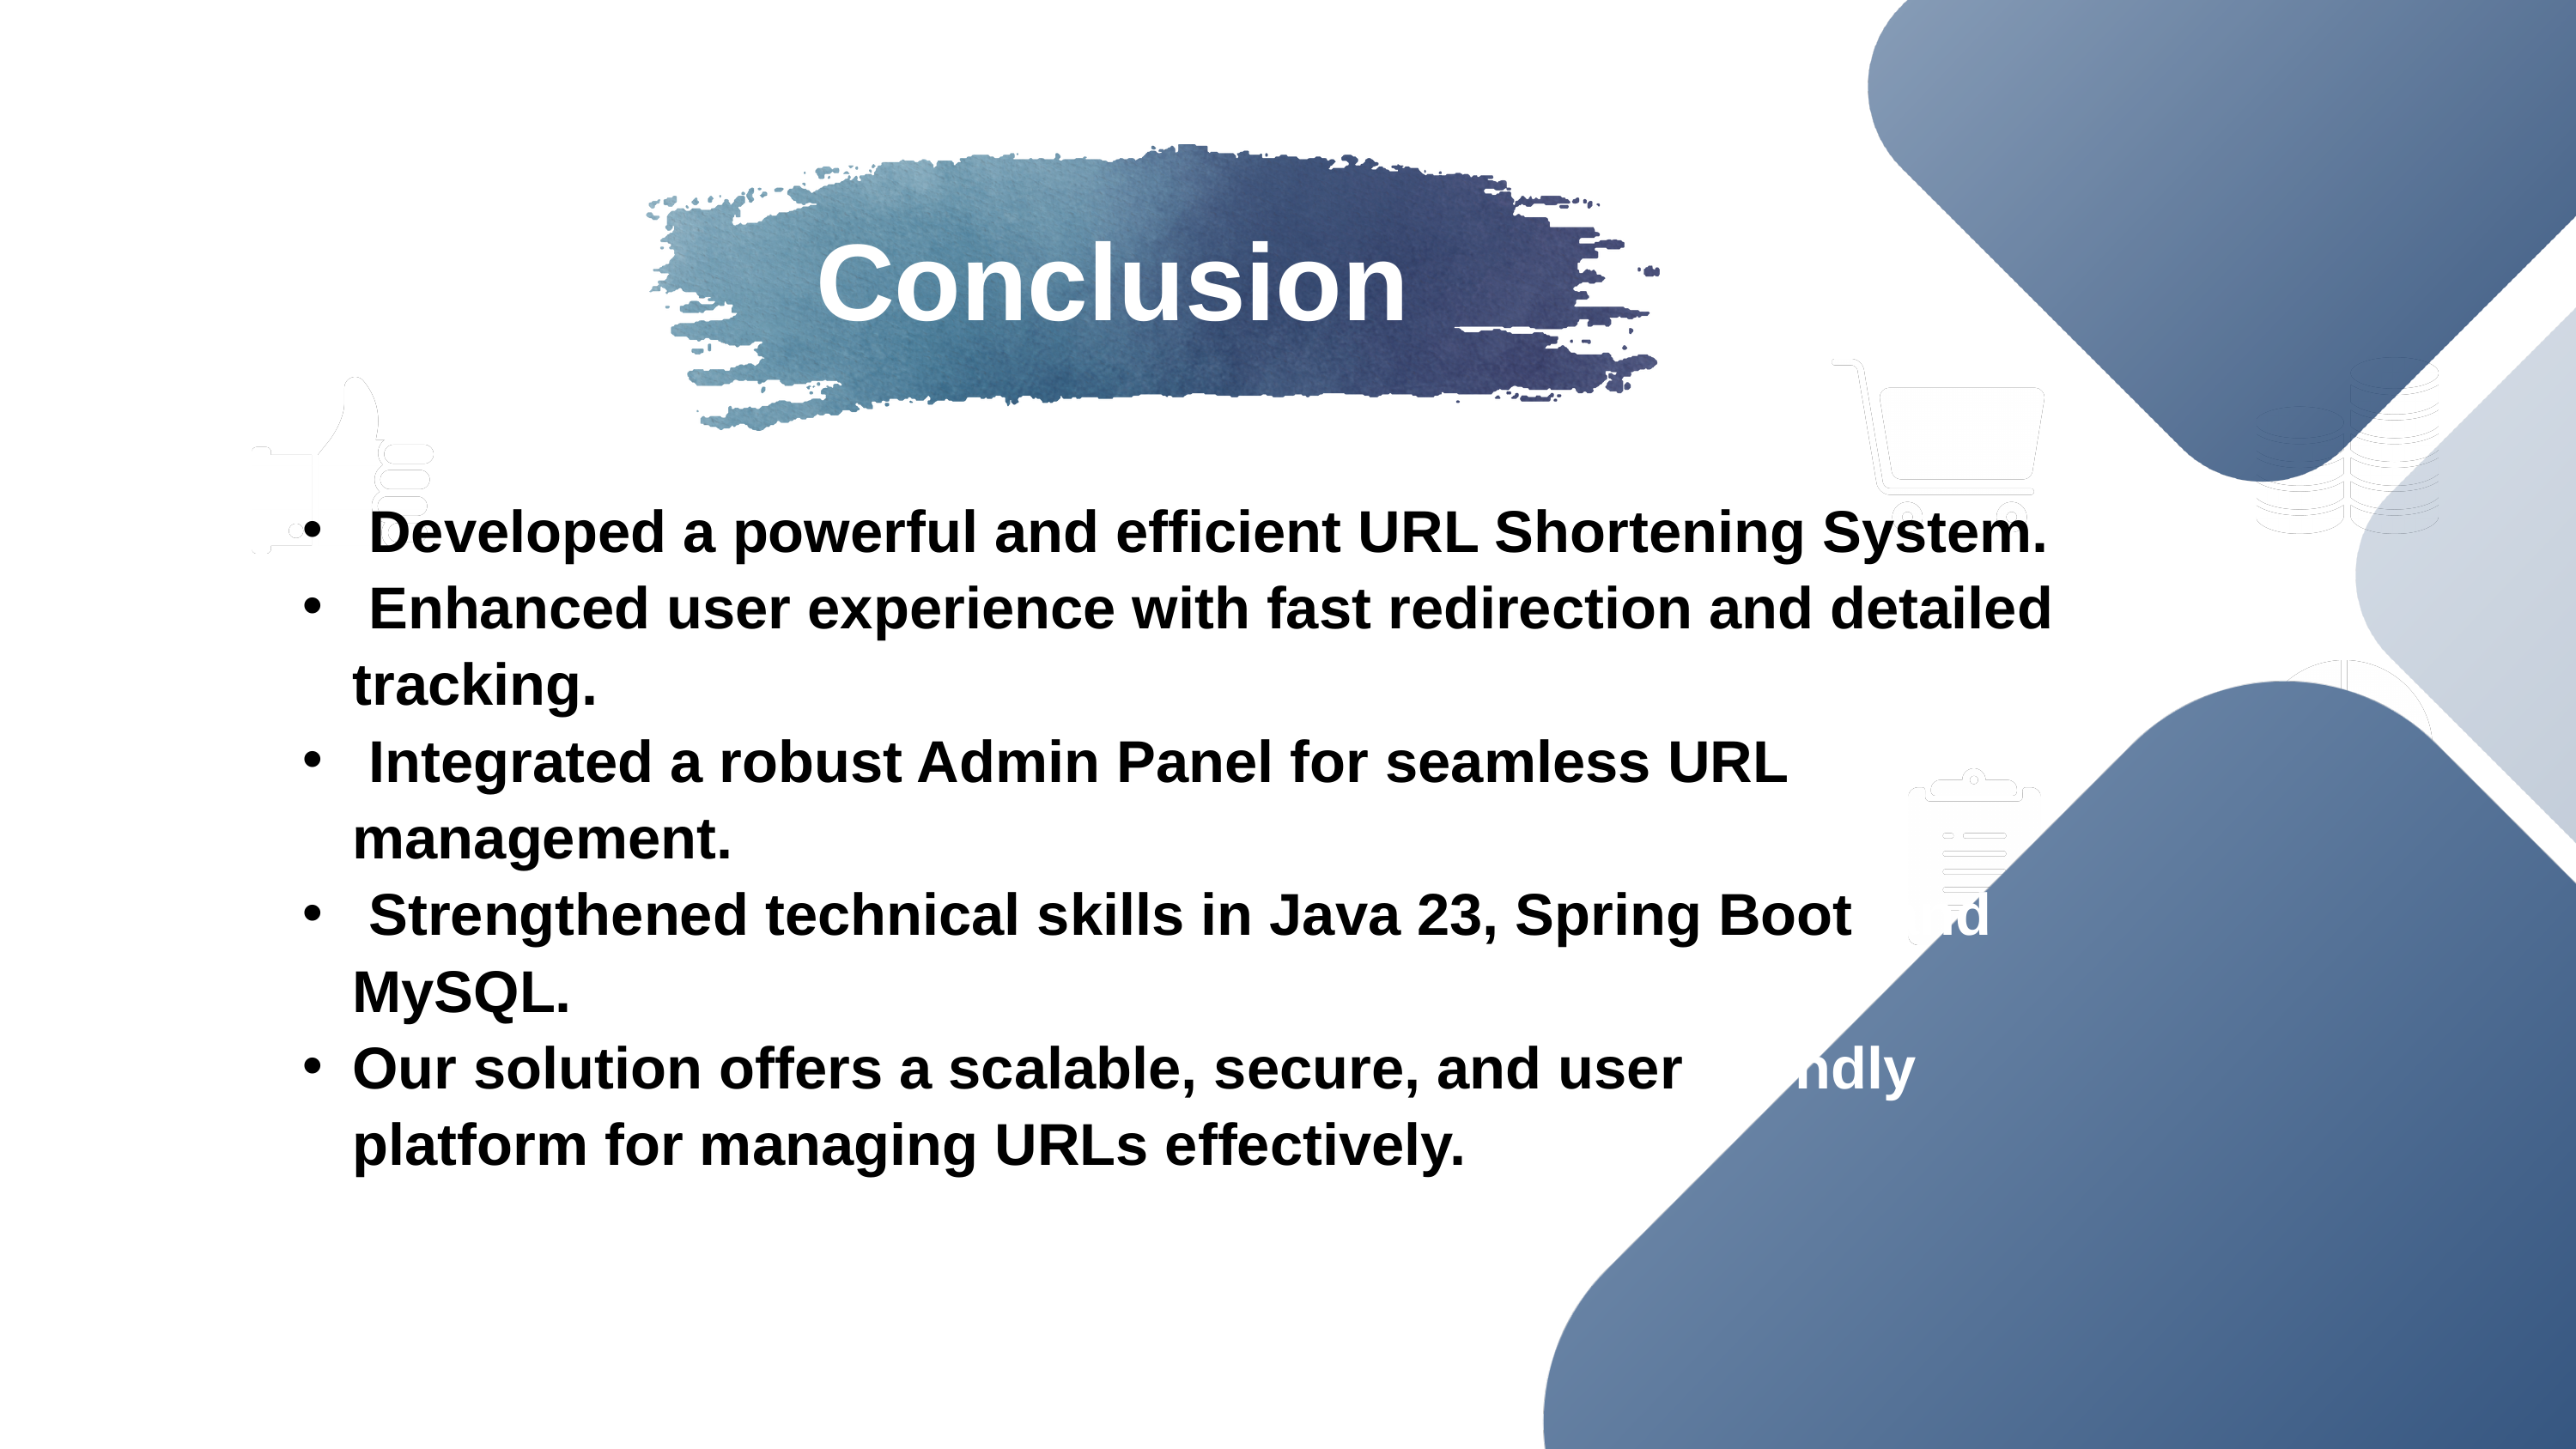

Conclusion

 Developed a powerful and efficient URL Shortening System.
 Enhanced user experience with fast redirection and detailed tracking.
 Integrated a robust Admin Panel for seamless URL management.
 Strengthened technical skills in Java 23, Spring Boot, and MySQL.
Our solution offers a scalable, secure, and user-friendly platform for managing URLs effectively.